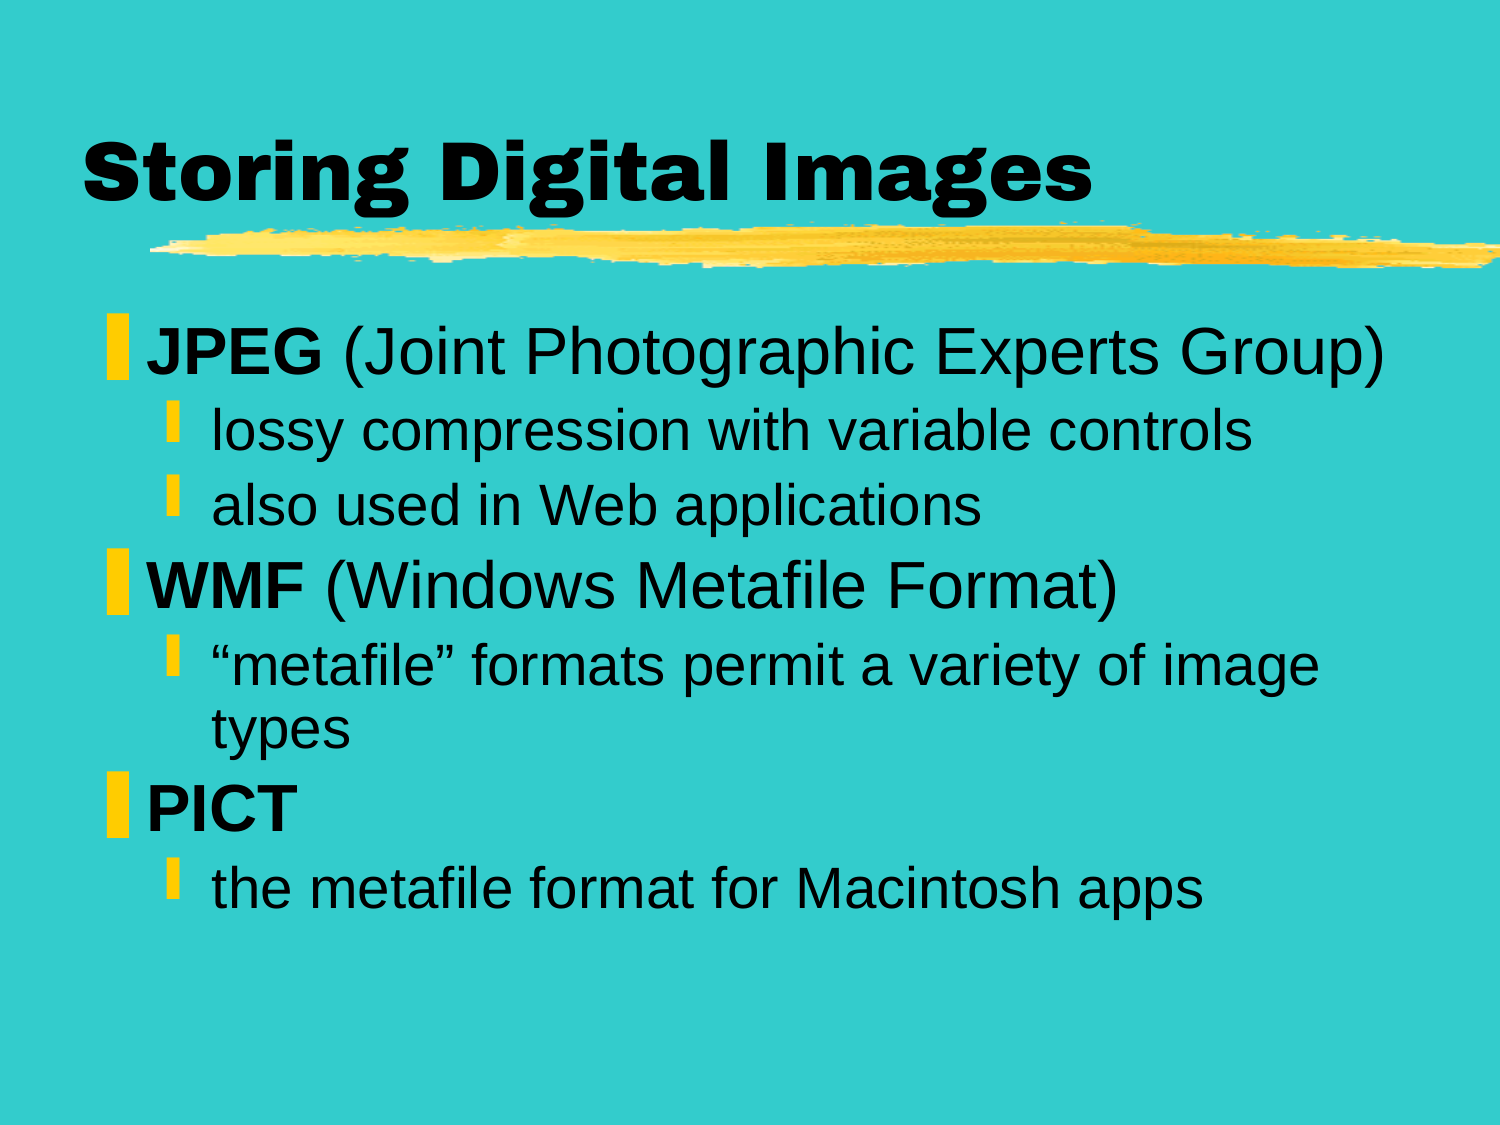

# Storing Digital Images
JPEG (Joint Photographic Experts Group)
lossy compression with variable controls
also used in Web applications
WMF (Windows Metafile Format)
“metafile” formats permit a variety of image types
PICT
the metafile format for Macintosh apps